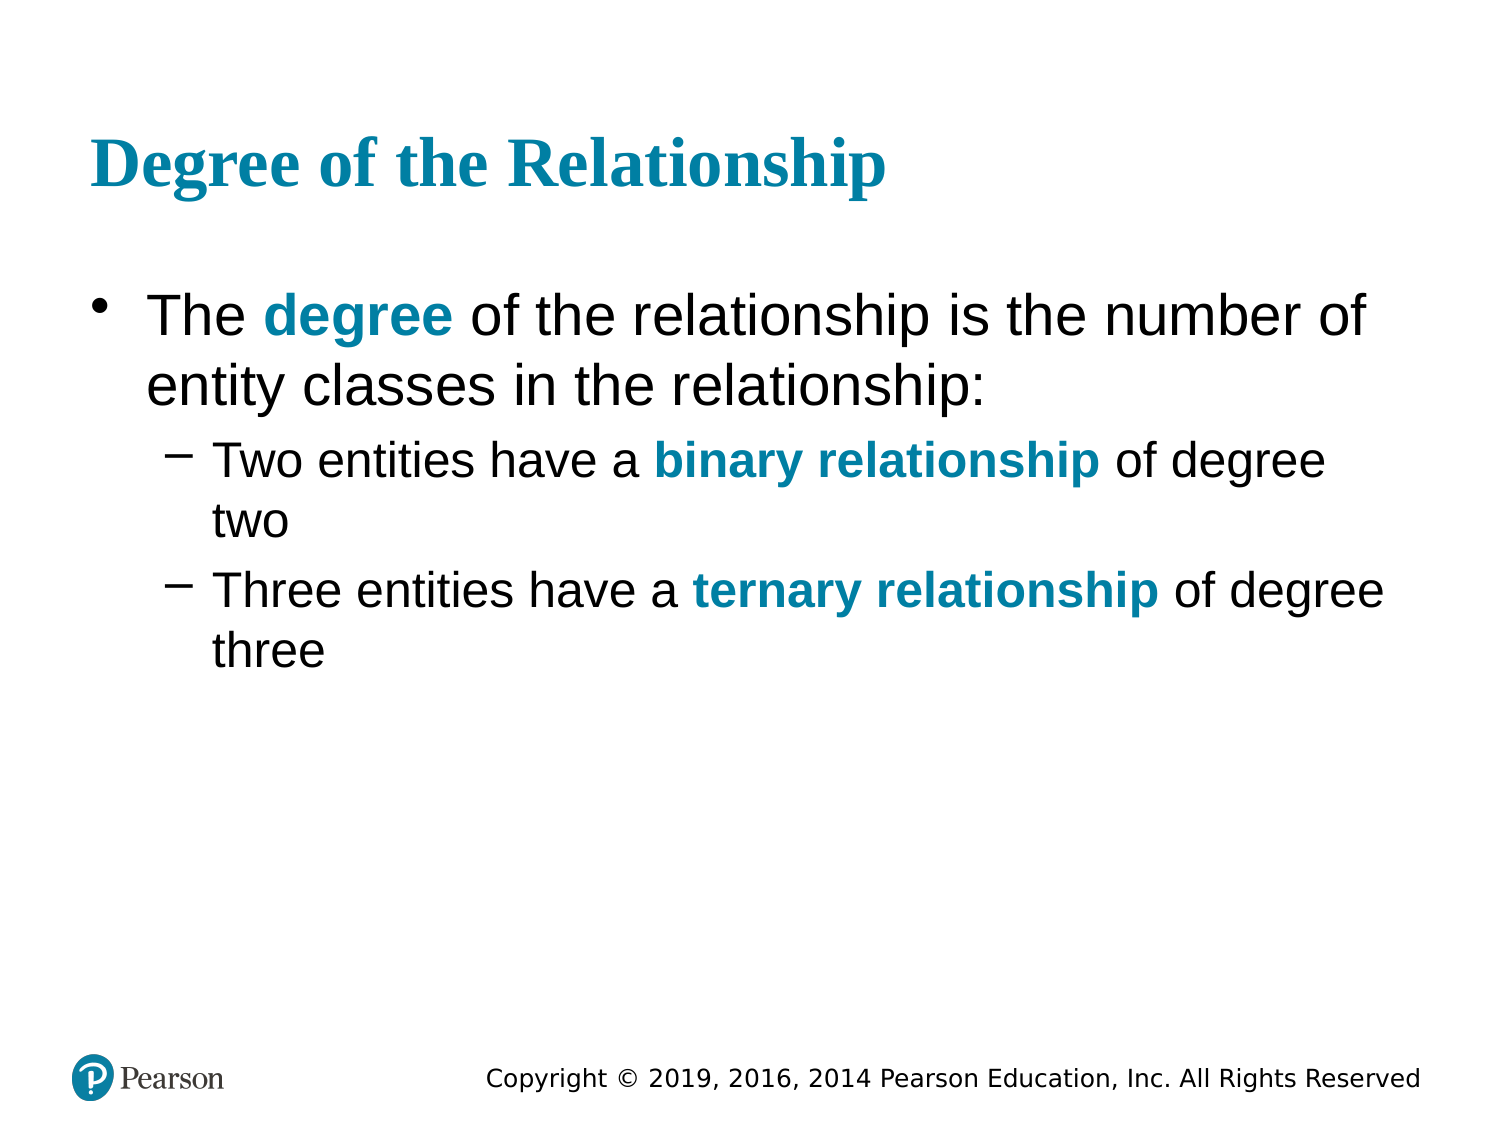

# Degree of the Relationship
The degree of the relationship is the number of entity classes in the relationship:
Two entities have a binary relationship of degree two
Three entities have a ternary relationship of degree three